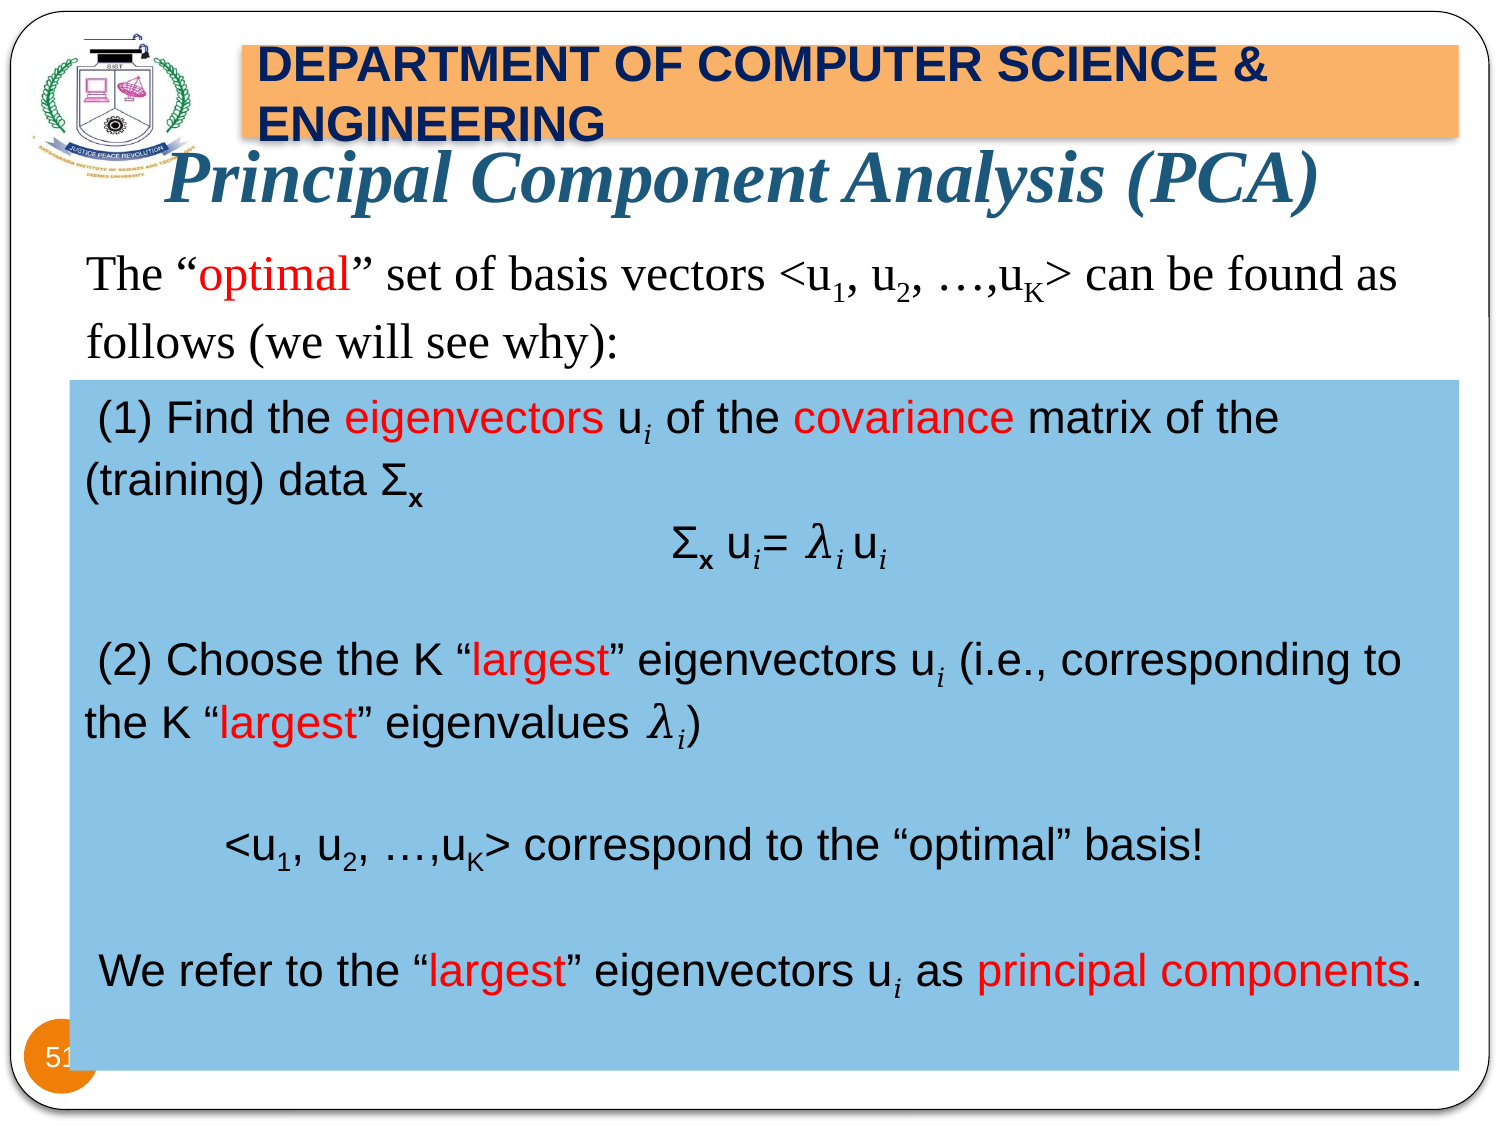

# Principal Component Analysis (PCA)
The “optimal” set of basis vectors <u1, u2, …,uK> can be found as follows (we will see why):

 (1) Find the eigenvectors u𝑖 of the covariance matrix of the 	(training) data Σx
                                              Σx u𝑖= 𝜆𝑖 u𝑖

 (2) Choose the K “largest” eigenvectors u𝑖 (i.e., corresponding to the K “largest” eigenvalues 𝜆𝑖)

          <u1, u2, …,uK> correspond to the “optimal” basis!

 We refer to the “largest” eigenvectors u𝑖 as principal components.

UNIT-IV
1/18/22
51